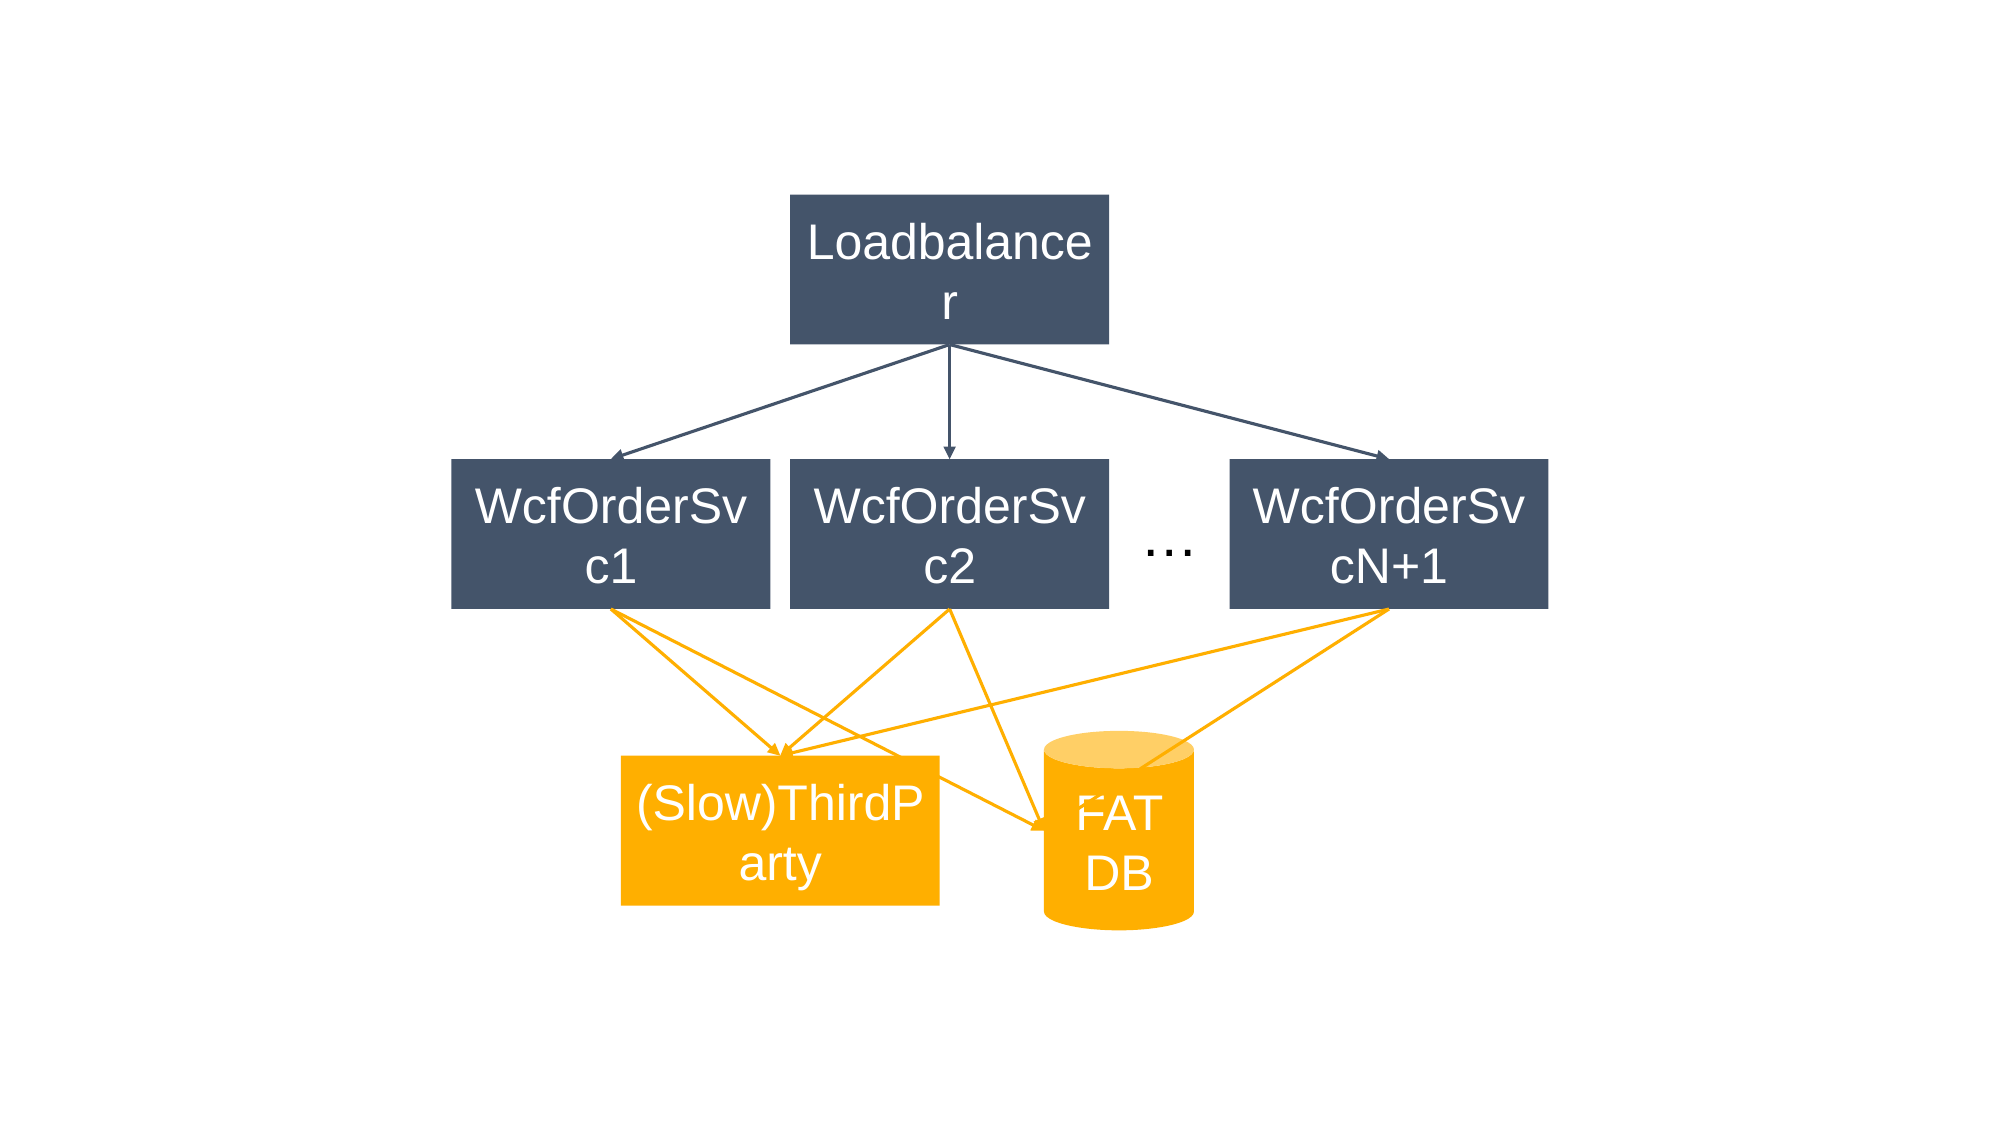

Loadbalancer
WcfOrderSvc1
WcfOrderSvc2
WcfOrderSvcN+1
…
FAT DB
(Slow)ThirdParty